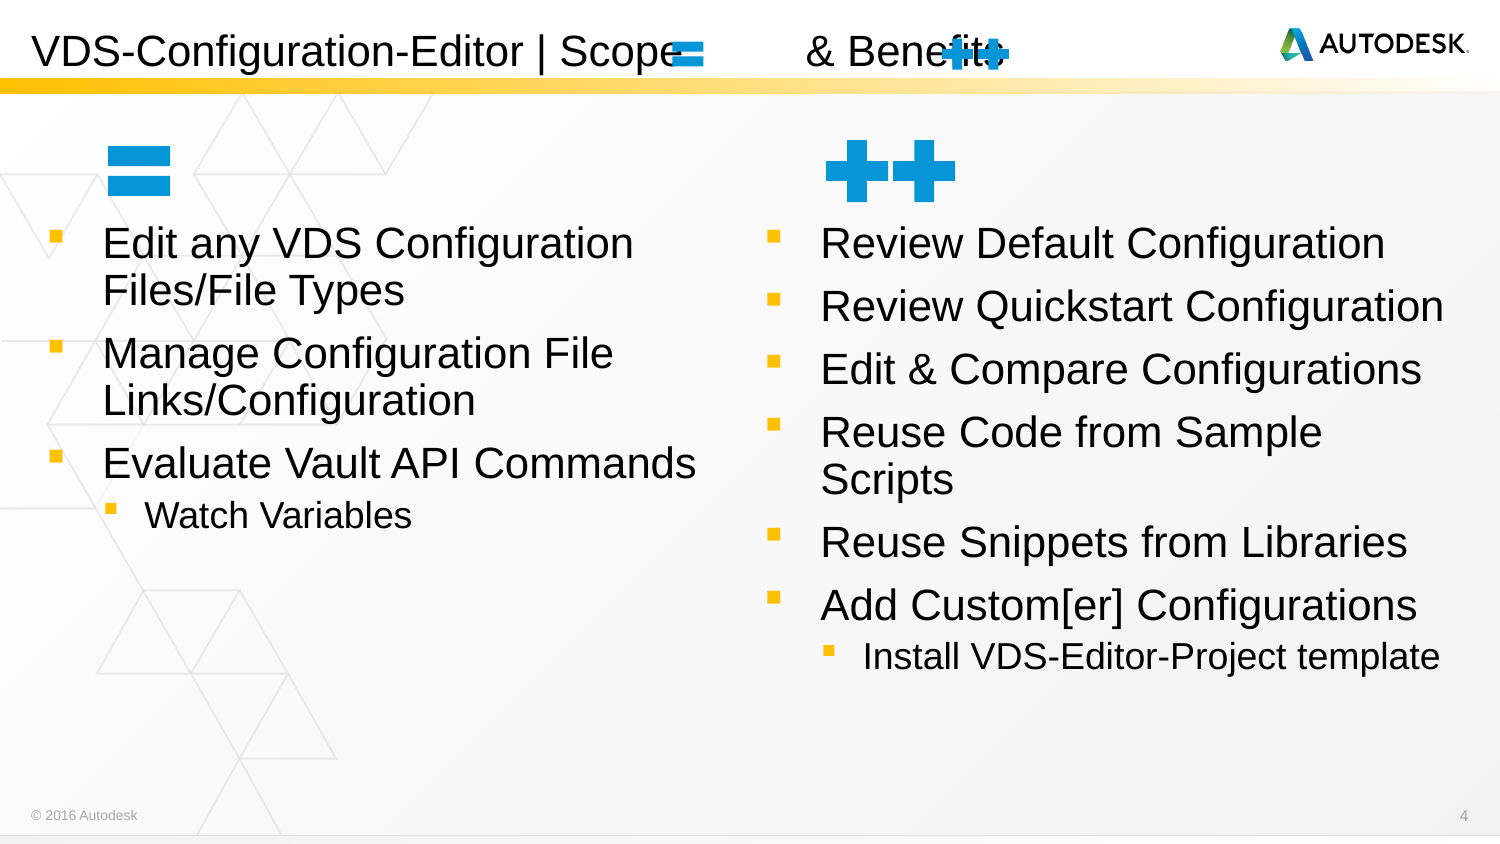

VDS-Configuration-Editor | Scope   	  & Benefits

Review Default Configuration
Review Quickstart Configuration
Edit & Compare Configurations
Reuse Code from Sample Scripts
Reuse Snippets from Libraries
Add Custom[er] Configurations
Install VDS-Editor-Project template
Edit any VDS Configuration Files/File Types
Manage Configuration File Links/Configuration
Evaluate Vault API Commands
Watch Variables